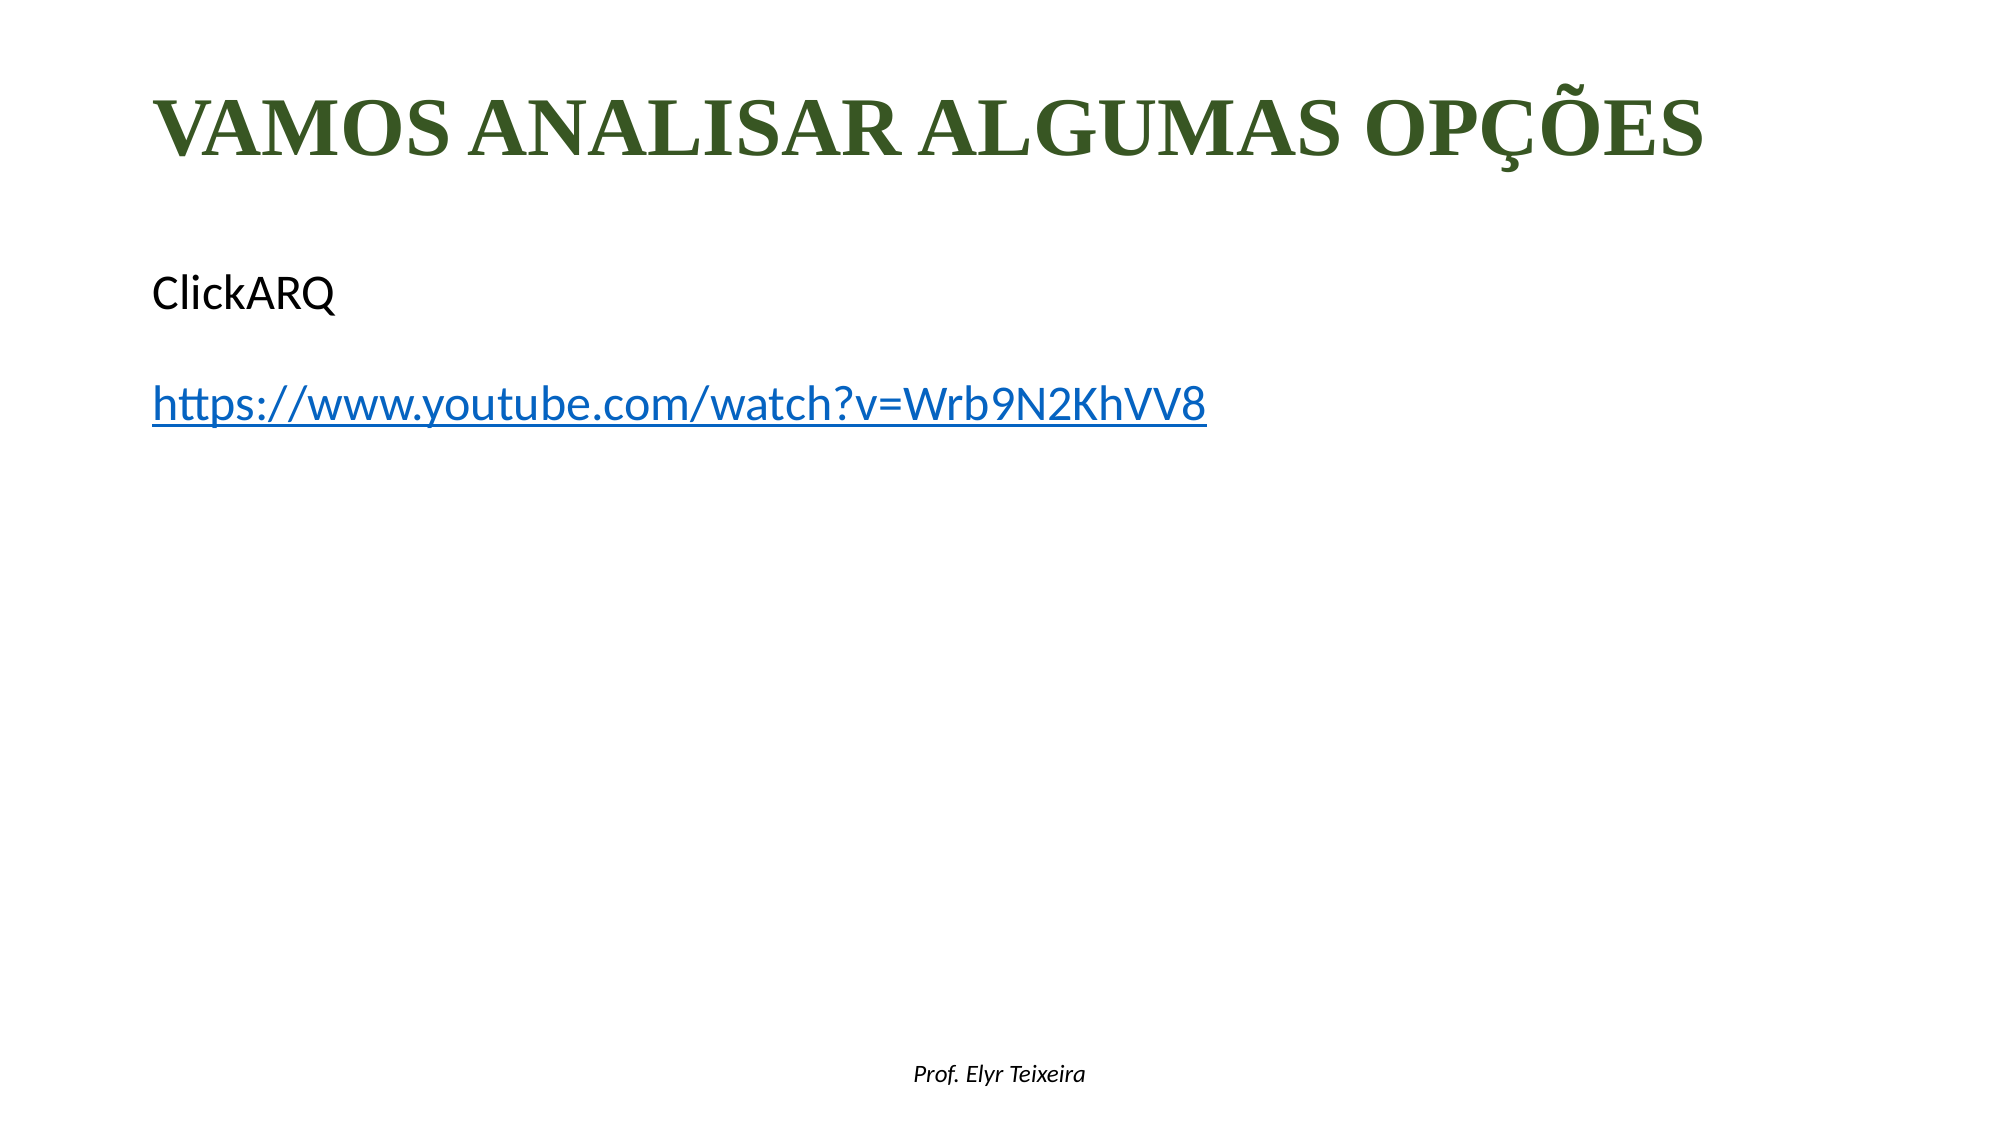

# Vamos analisar algumas opções
ClickARQ
https://www.youtube.com/watch?v=Wrb9N2KhVV8